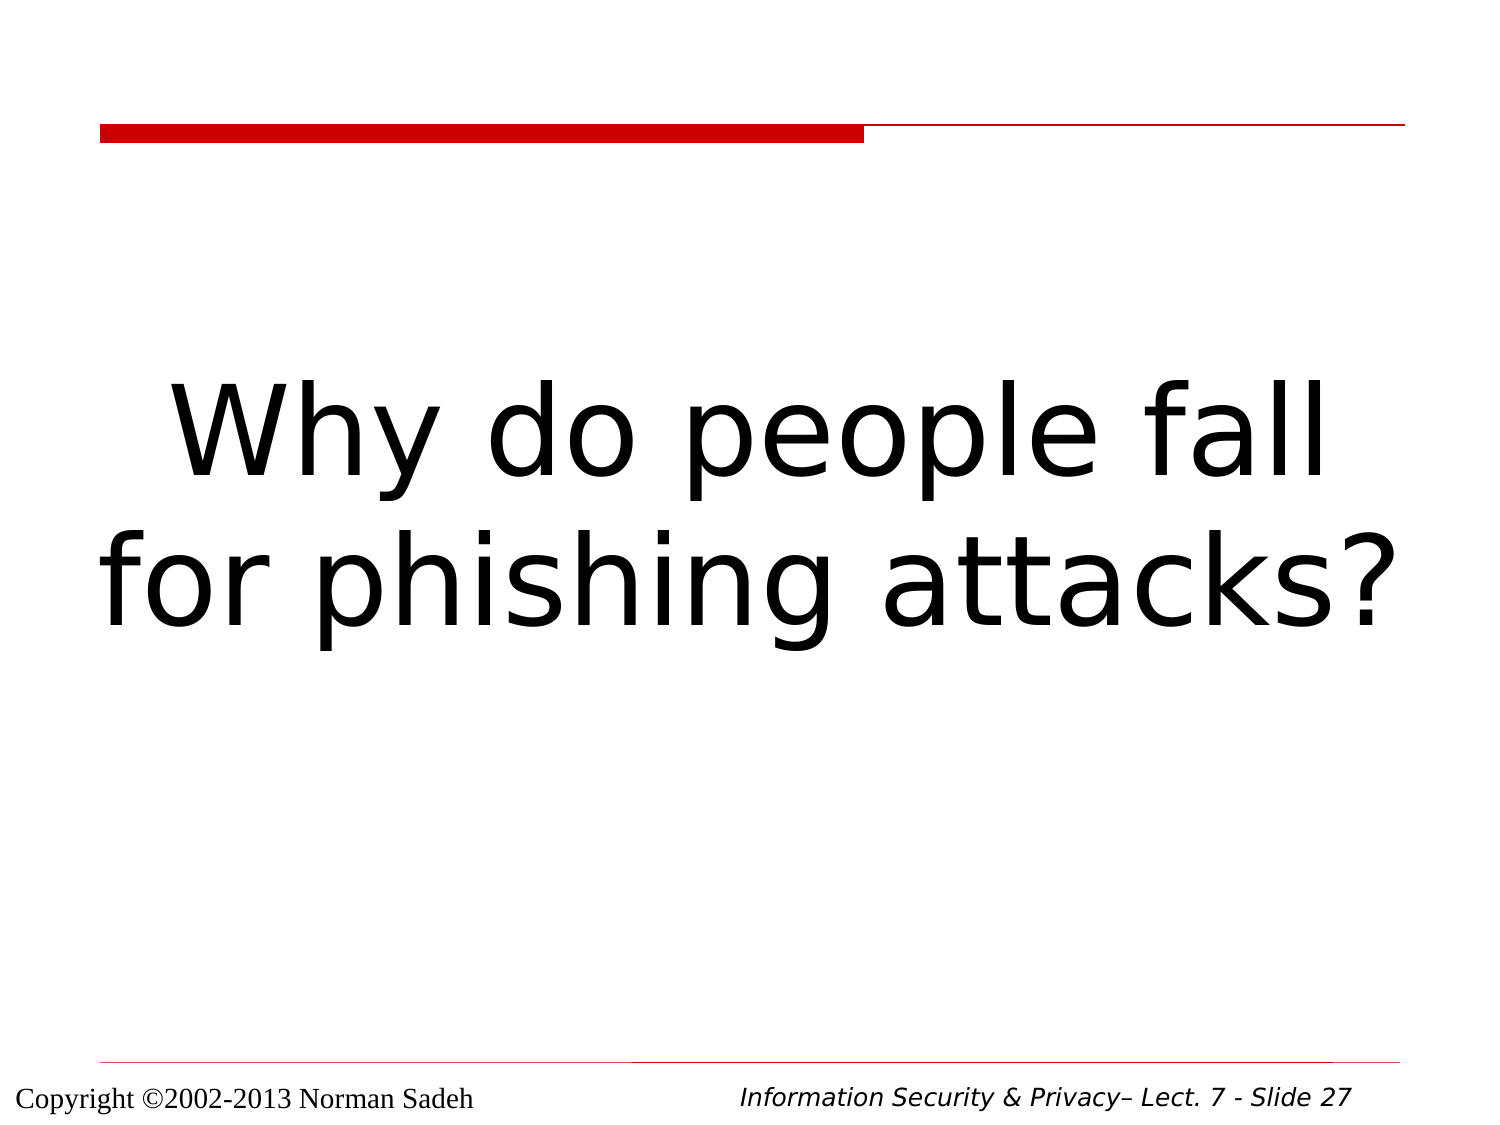

Why do people fall for phishing attacks?